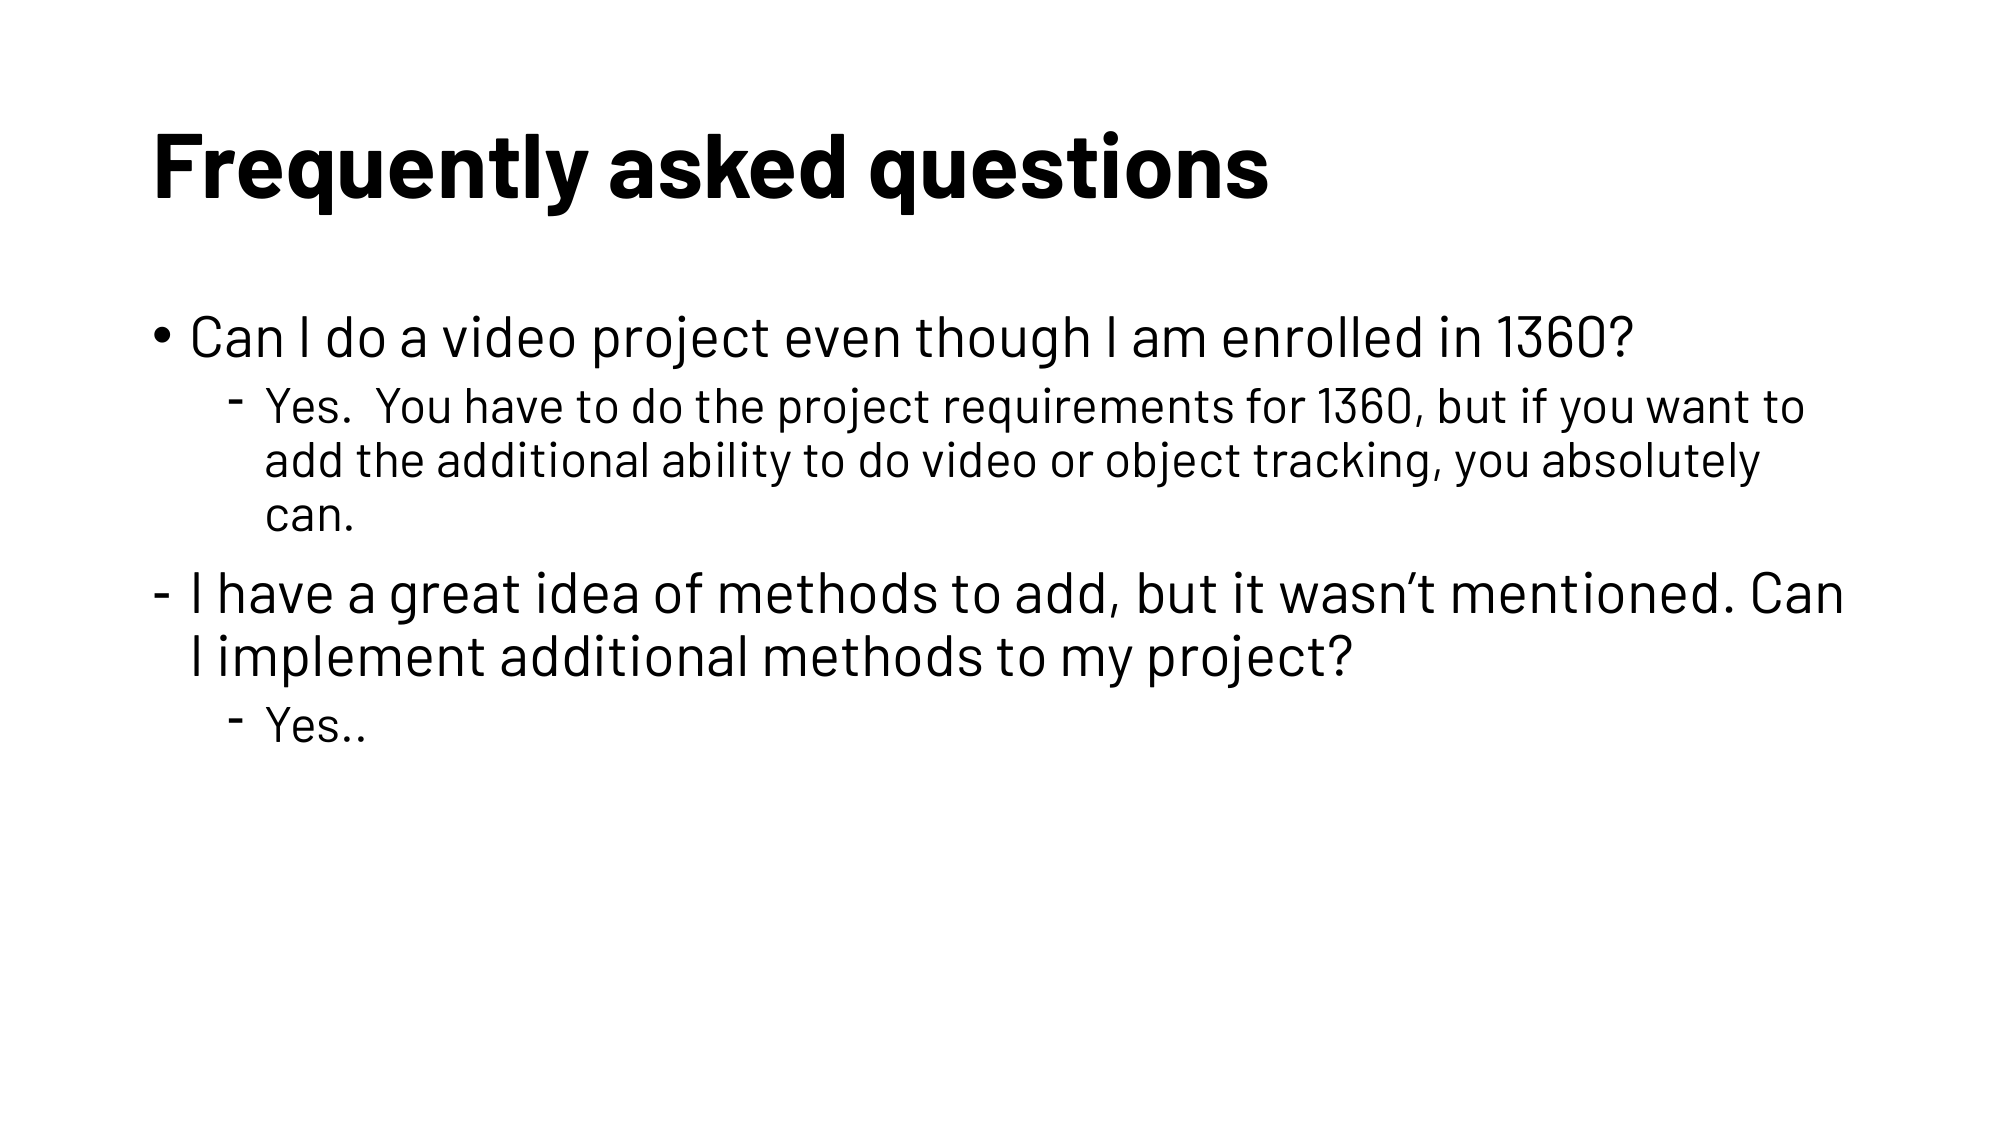

# Frequently asked questions
Can I do a video project even though I am enrolled in 1360?
Yes.  You have to do the project requirements for 1360, but if you want to add the additional ability to do video or object tracking, you absolutely can.
I have a great idea of methods to add, but it wasn’t mentioned. Can I implement additional methods to my project?
Yes..